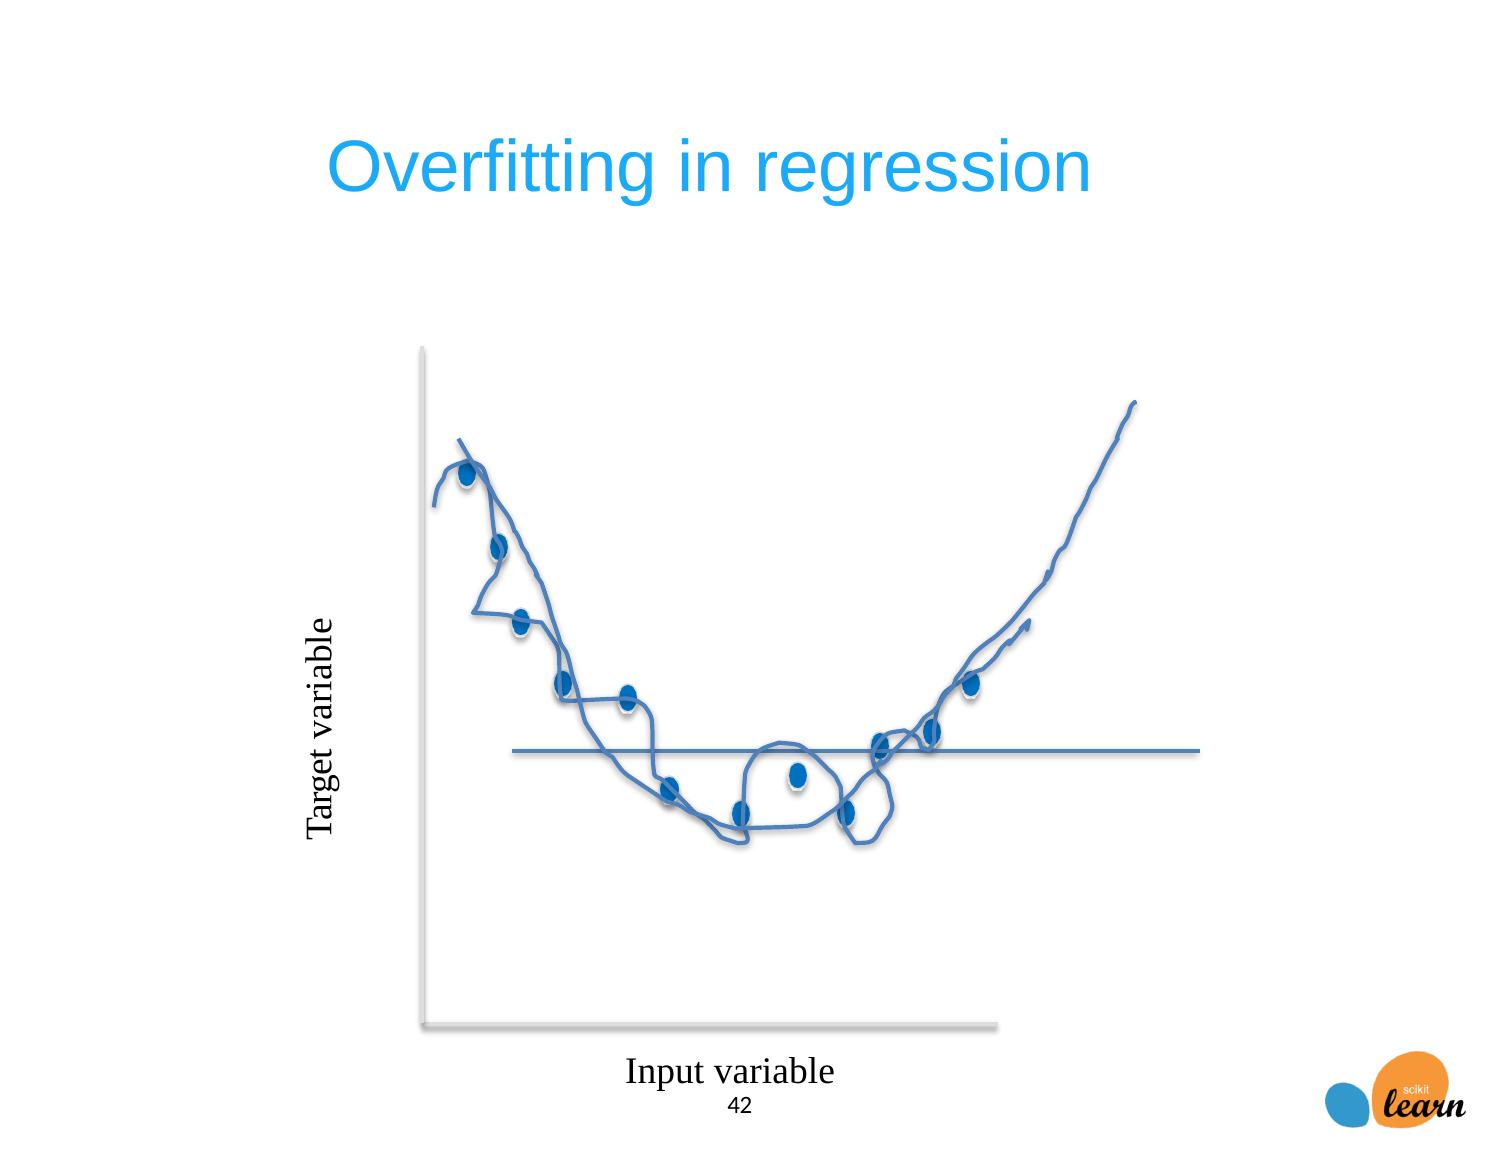

APPLIED MACHINE  LEARNING IN PYTHON

# Overfitting in regression

Target variable

Input variable